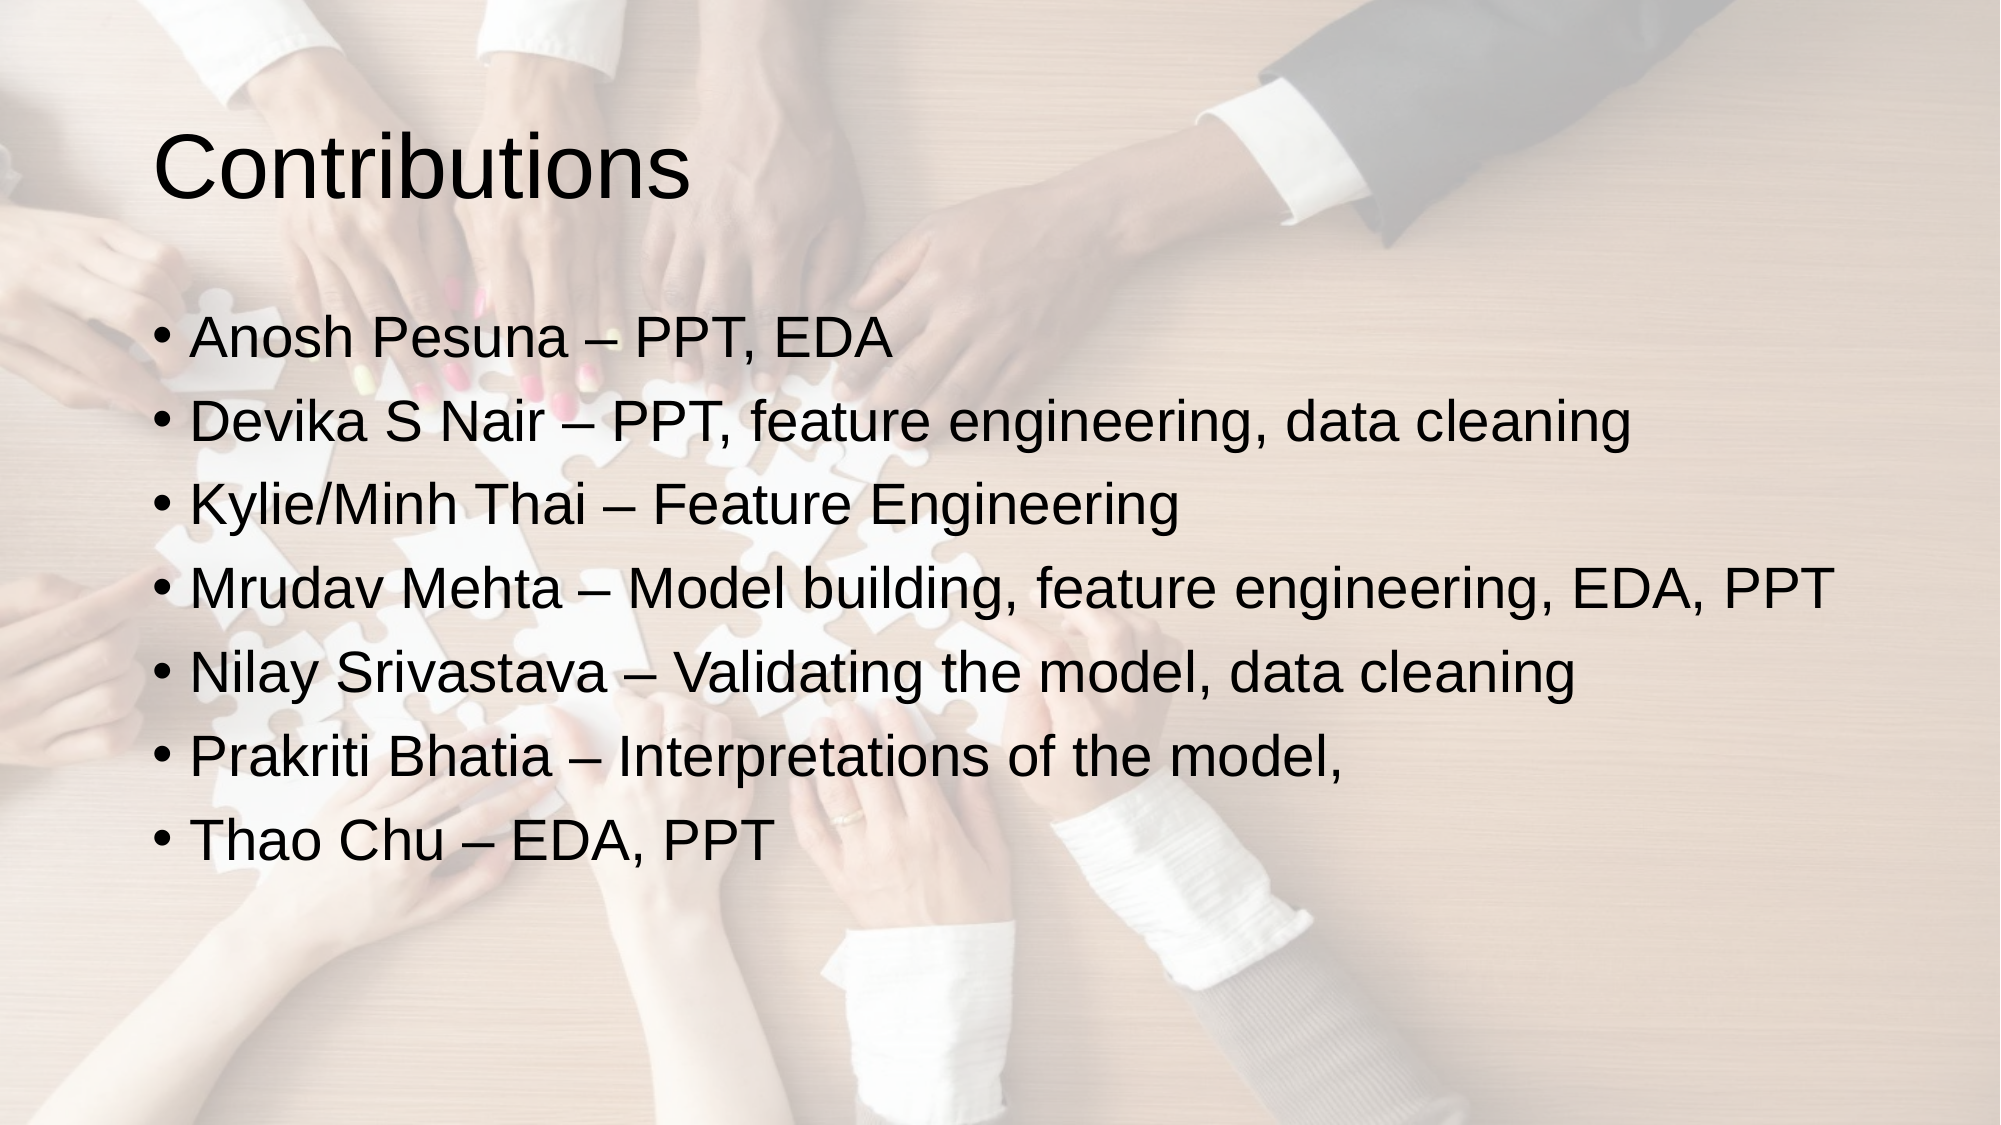

# Contributions
Anosh Pesuna – PPT, EDA
Devika S Nair – PPT, feature engineering, data cleaning
Kylie/Minh Thai – Feature Engineering
Mrudav Mehta – Model building, feature engineering, EDA, PPT
Nilay Srivastava – Validating the model, data cleaning
Prakriti Bhatia – Interpretations of the model,
Thao Chu – EDA, PPT